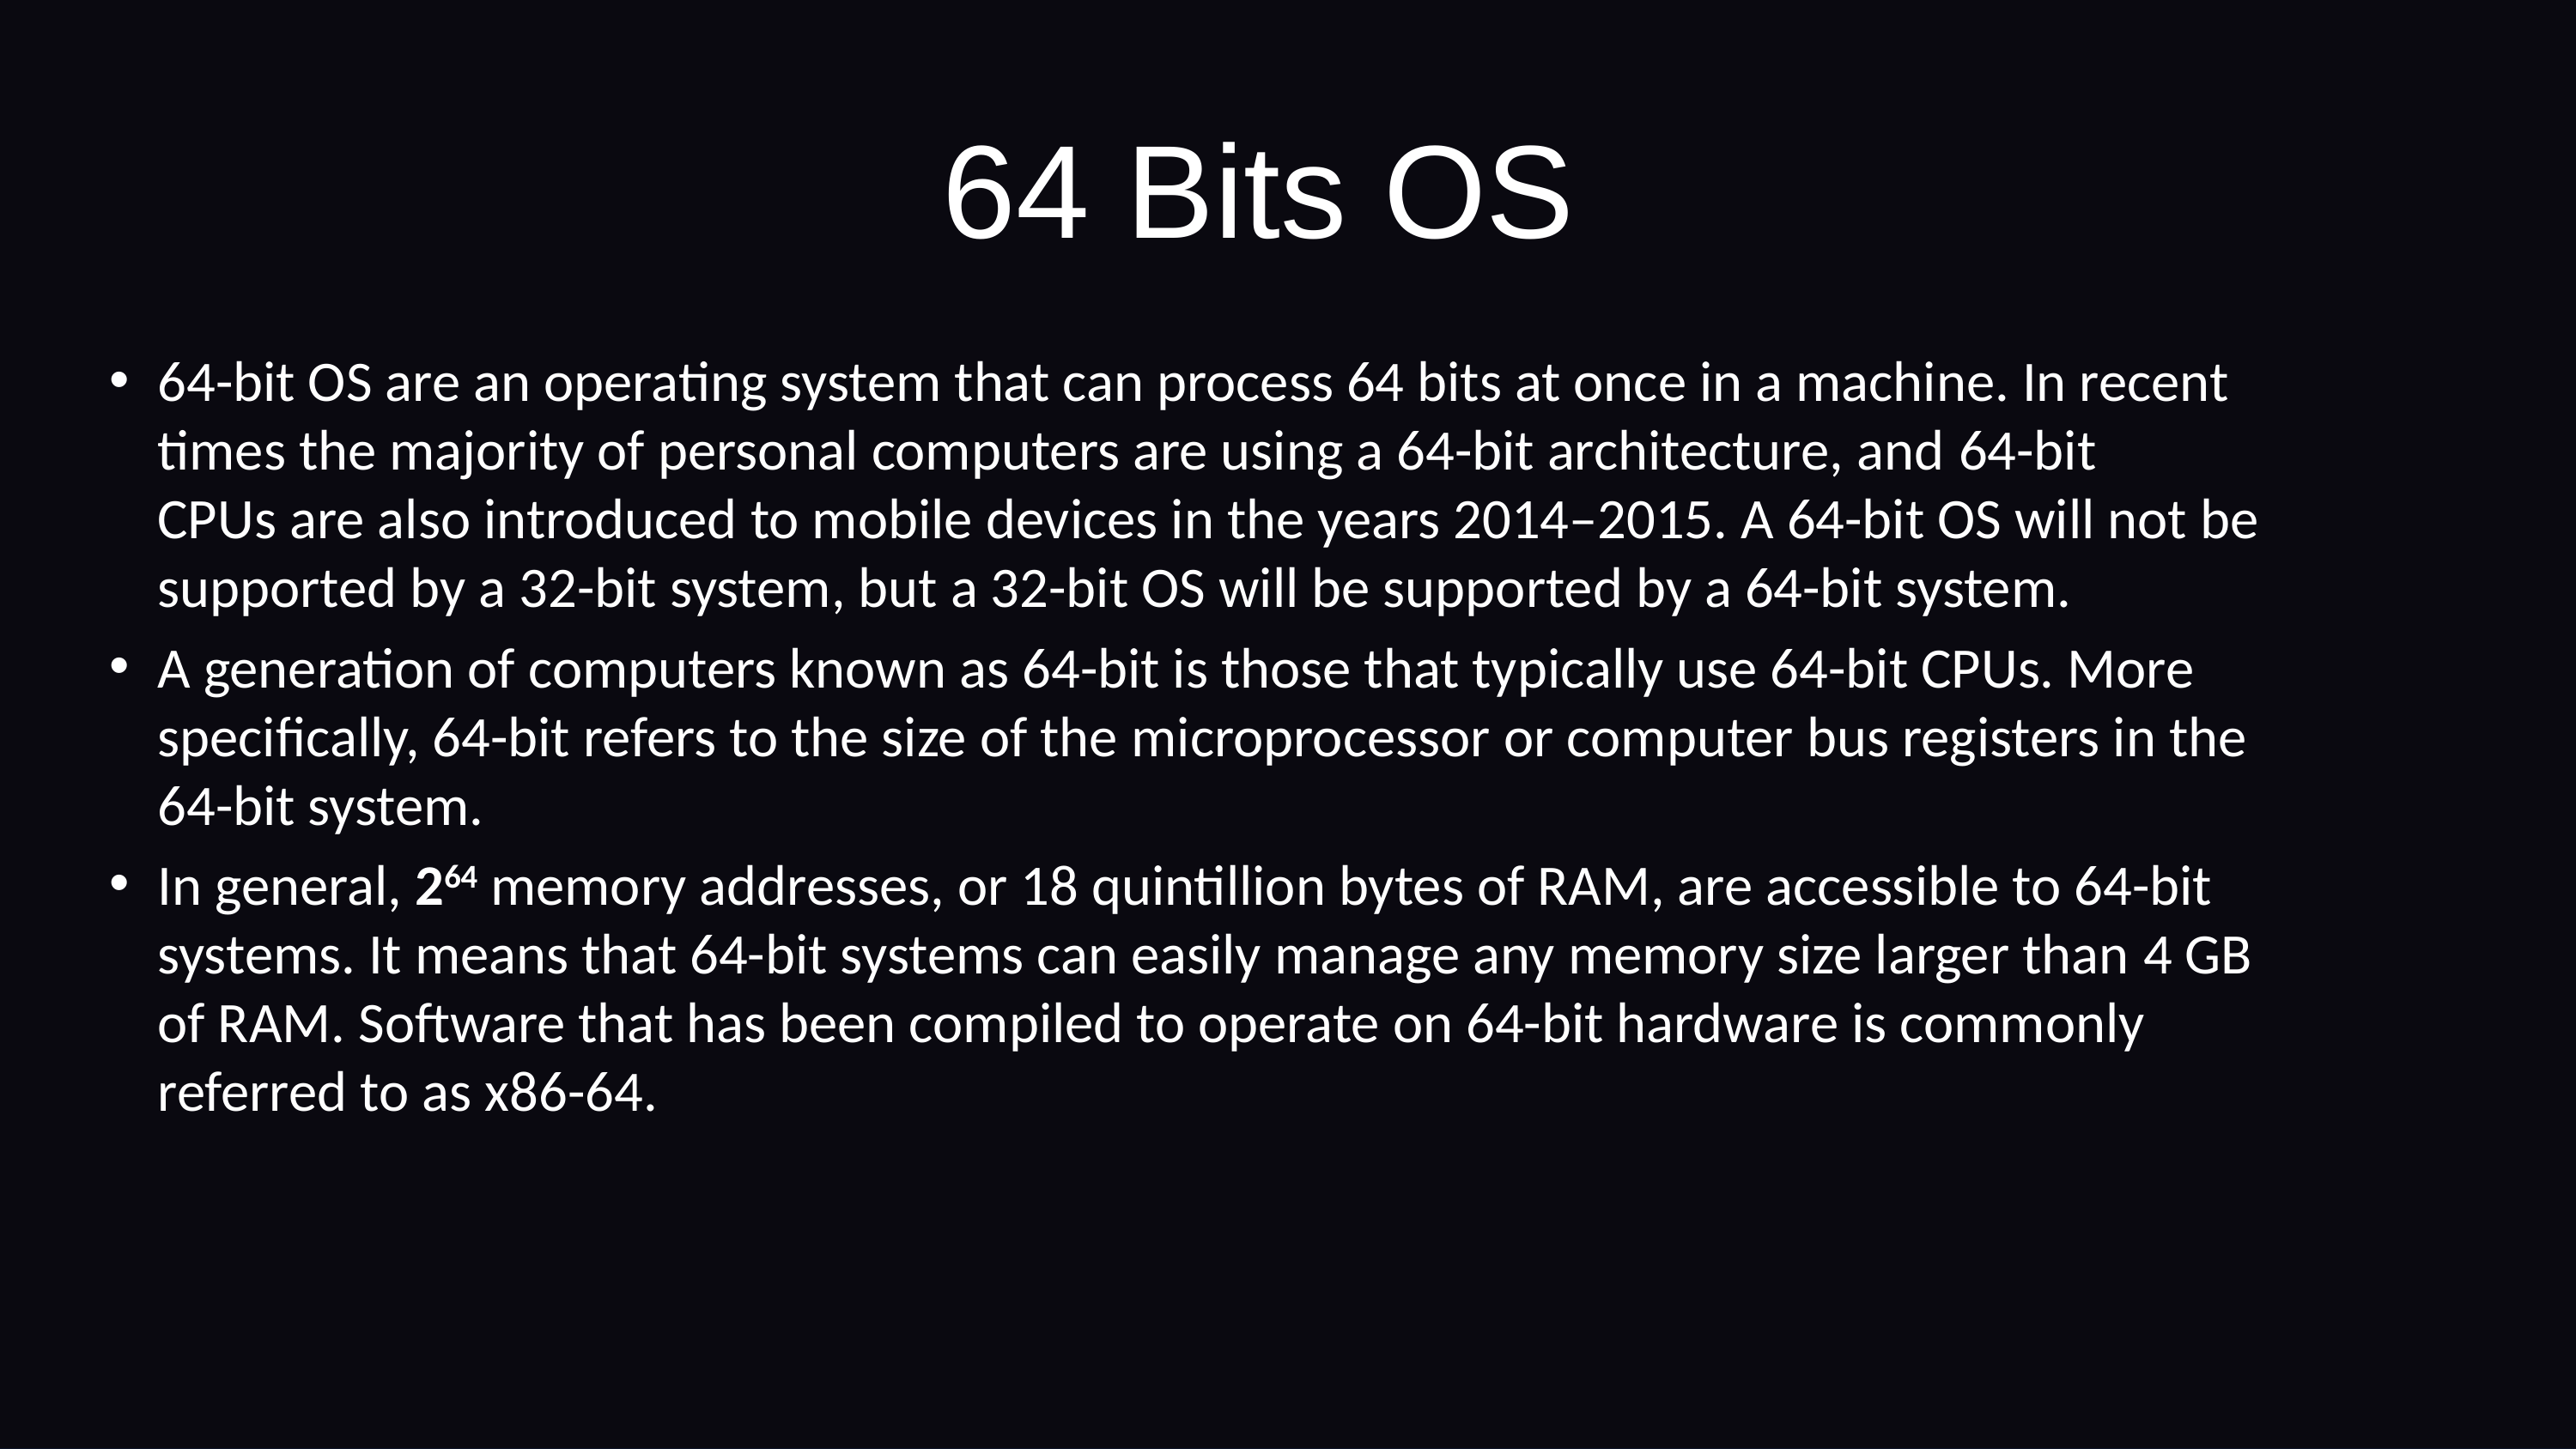

64 Bits OS
64-bit OS are an operating system that can process 64 bits at once in a machine. In recent times the majority of personal computers are using a 64-bit architecture, and 64-bit CPUs are also introduced to mobile devices in the years 2014–2015. A 64-bit OS will not be supported by a 32-bit system, but a 32-bit OS will be supported by a 64-bit system.
A generation of computers known as 64-bit is those that typically use 64-bit CPUs. More specifically, 64-bit refers to the size of the microprocessor or computer bus registers in the 64-bit system.
In general, 264 memory addresses, or 18 quintillion bytes of RAM, are accessible to 64-bit systems. It means that 64-bit systems can easily manage any memory size larger than 4 GB of RAM. Software that has been compiled to operate on 64-bit hardware is commonly referred to as x86-64.